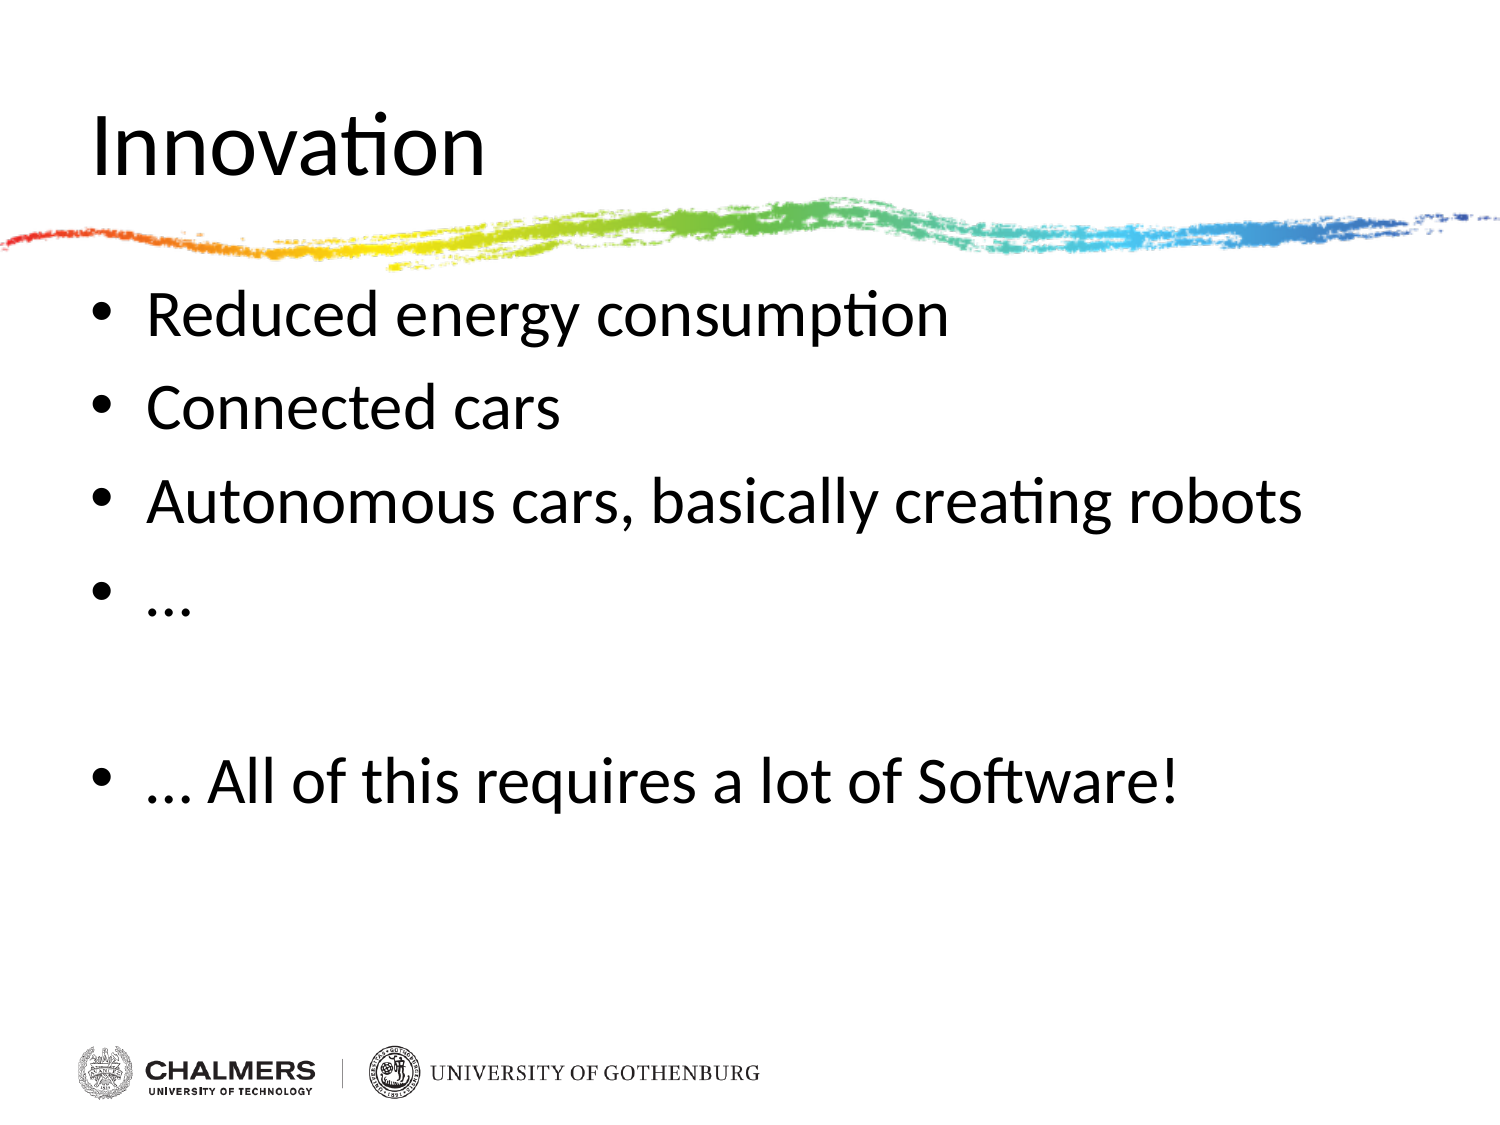

# Innovation
Reduced energy consumption
Connected cars
Autonomous cars, basically creating robots
…

… All of this requires a lot of Software!